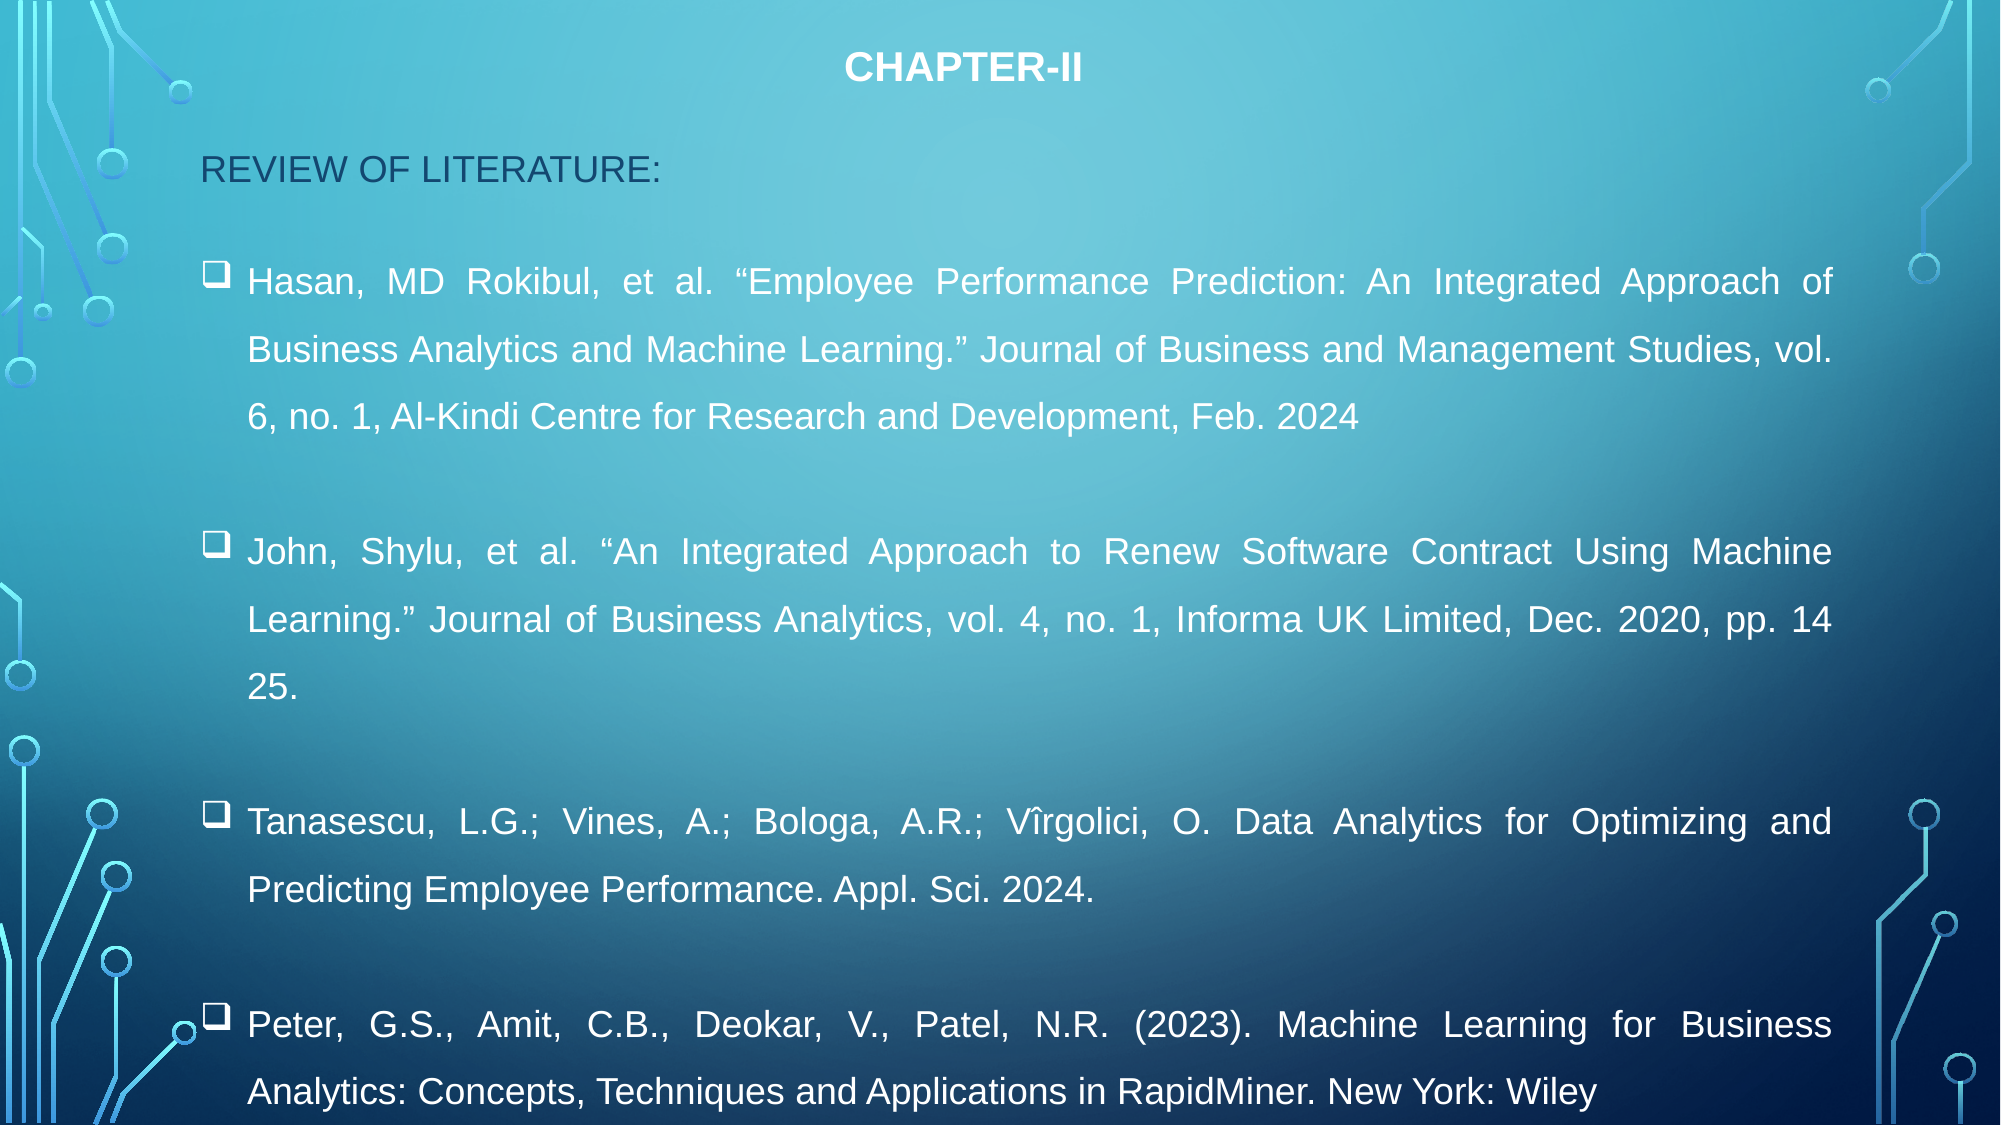

CHAPTER-II
REVIEW OF LITERATURE:

Hasan, MD Rokibul, et al. “Employee Performance Prediction: An Integrated Approach of Business Analytics and Machine Learning.” Journal of Business and Management Studies, vol. 6, no. 1, Al-Kindi Centre for Research and Development, Feb. 2024

John, Shylu, et al. “An Integrated Approach to Renew Software Contract Using Machine Learning.” Journal of Business Analytics, vol. 4, no. 1, Informa UK Limited, Dec. 2020, pp. 14 25.

Tanasescu, L.G.; Vines, A.; Bologa, A.R.; Vîrgolici, O. Data Analytics for Optimizing and Predicting Employee Performance. Appl. Sci. 2024.

Peter, G.S., Amit, C.B., Deokar, V., Patel, N.R. (2023). Machine Learning for Business Analytics: Concepts, Techniques and Applications in RapidMiner. New York: Wiley